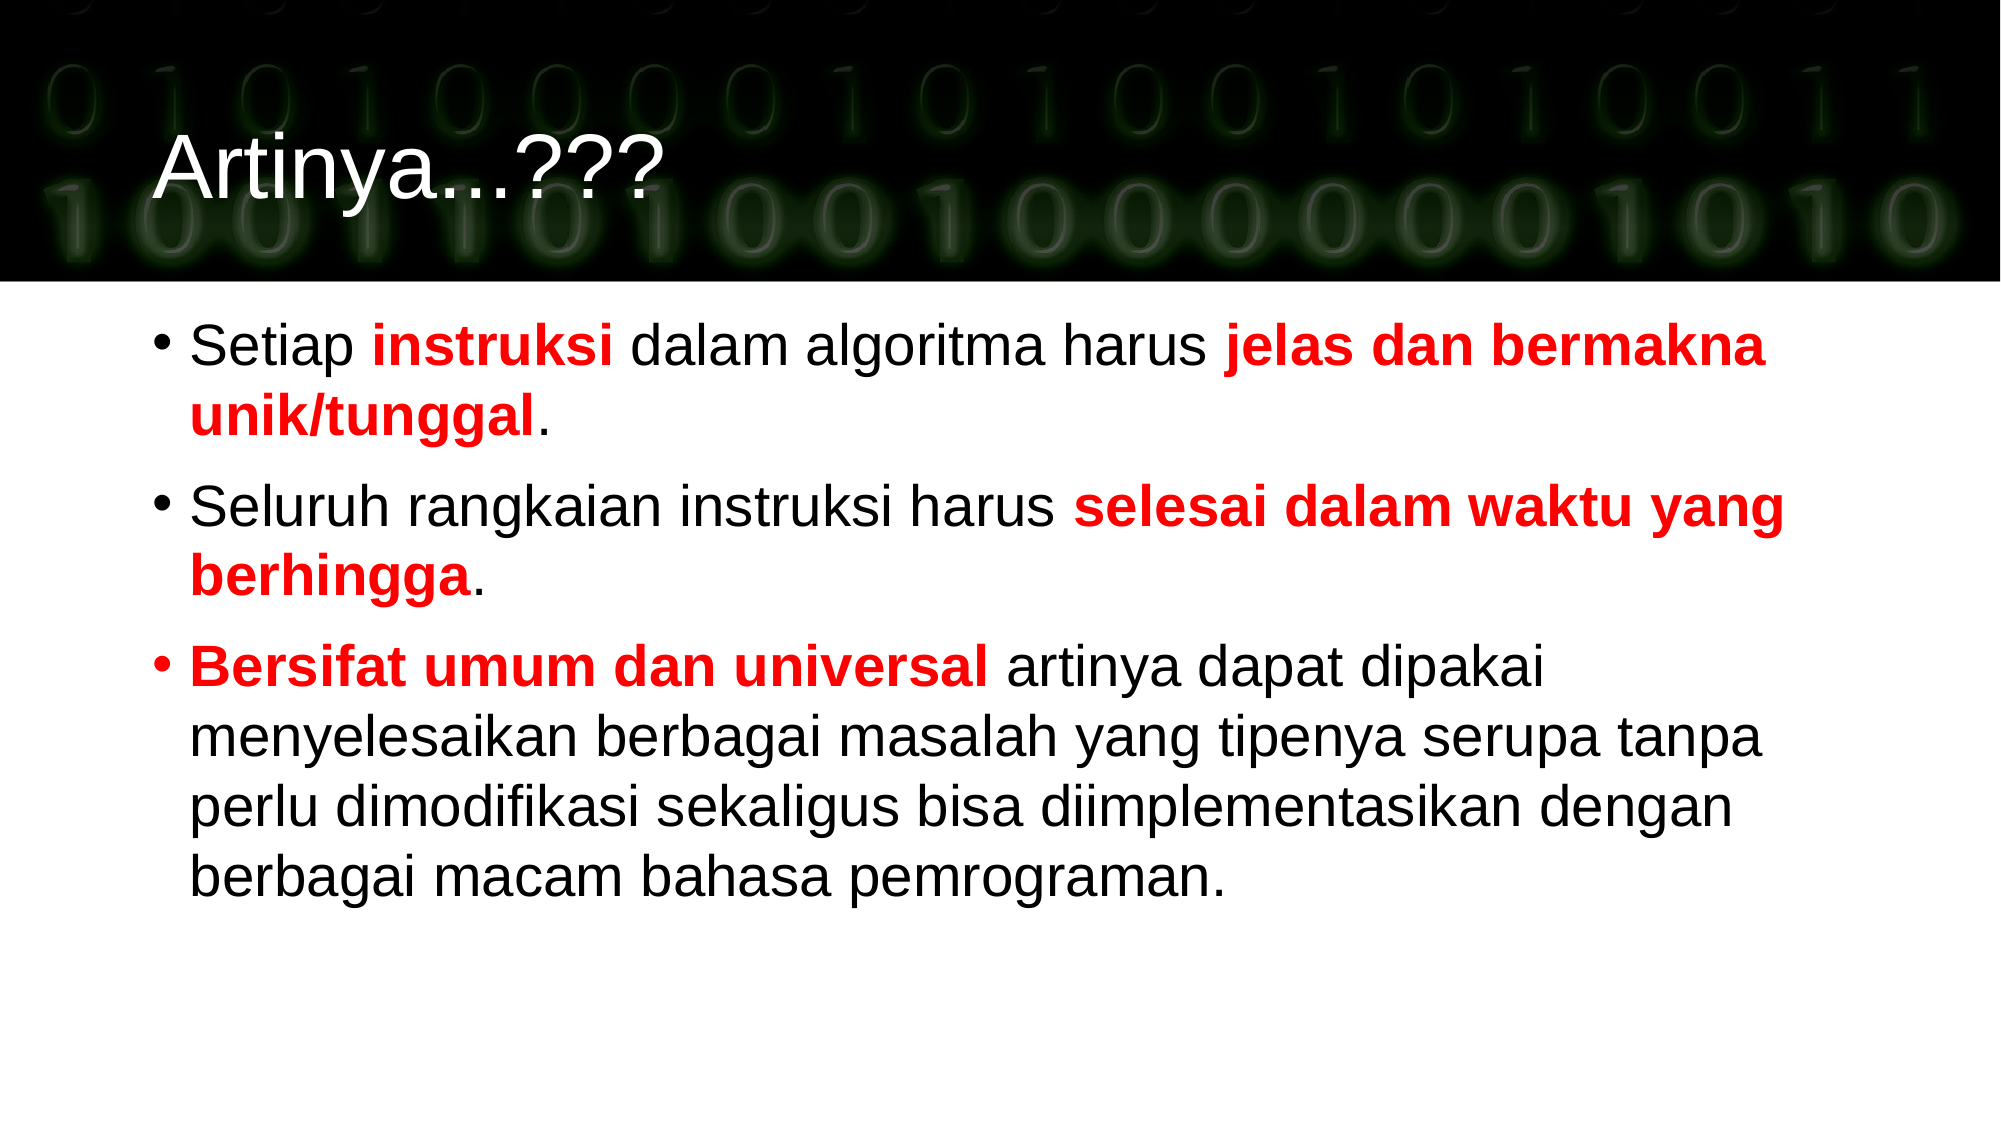

Artinya...???
Setiap instruksi dalam algoritma harus jelas dan bermakna unik/tunggal.
Seluruh rangkaian instruksi harus selesai dalam waktu yang berhingga.
Bersifat umum dan universal artinya dapat dipakai menyelesaikan berbagai masalah yang tipenya serupa tanpa perlu dimodifikasi sekaligus bisa diimplementasikan dengan berbagai macam bahasa pemrograman.